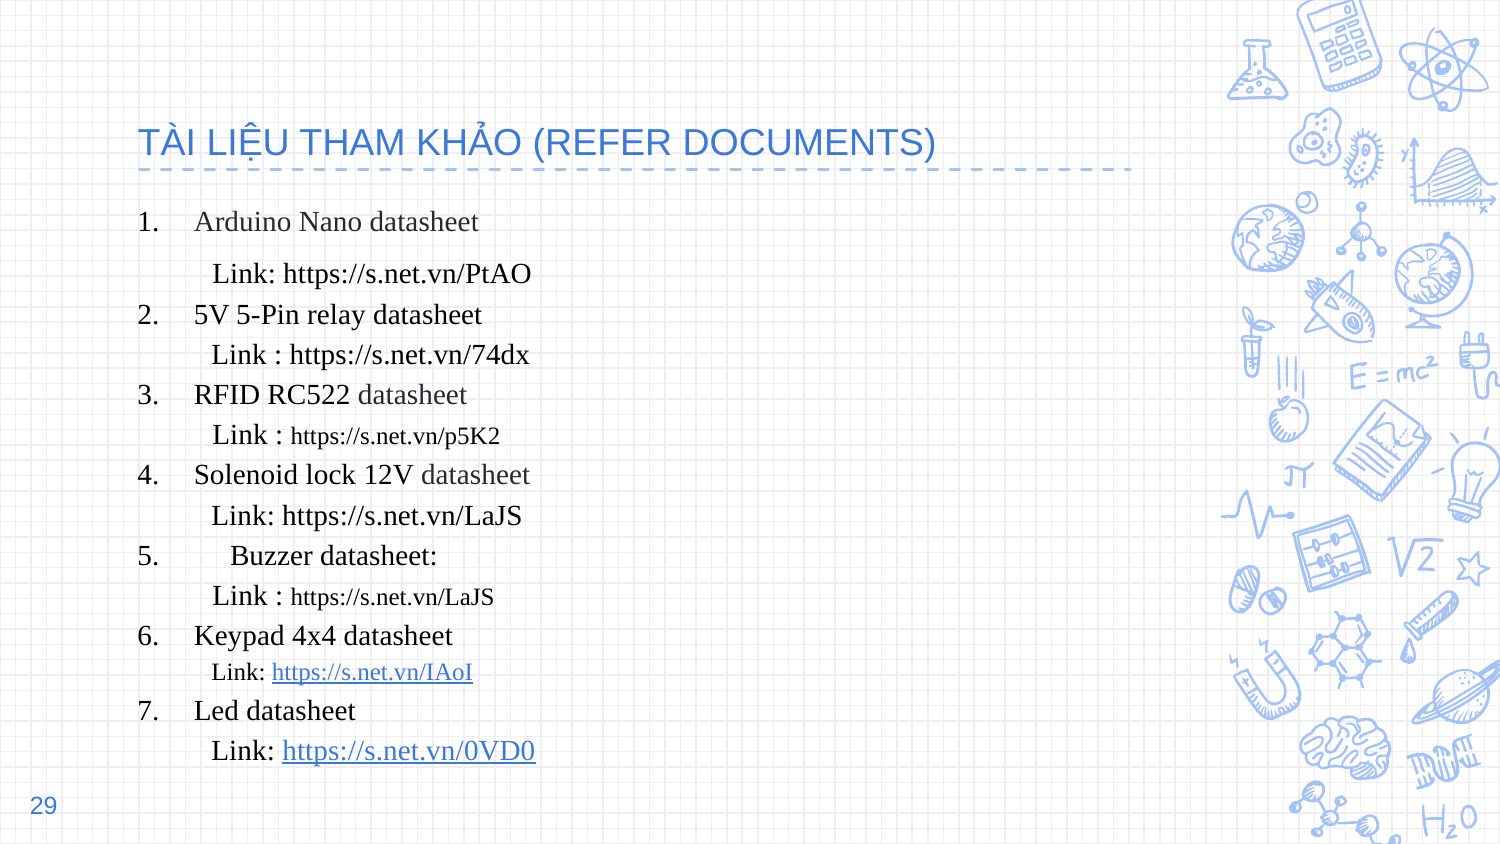

# TÀI LIỆU THAM KHẢO (REFER DOCUMENTS)
Arduino Nano datasheet
Link: https://s.net.vn/PtAO
5V 5-Pin relay datasheet
Link : https://s.net.vn/74dx
RFID RC522 datasheet
Link : https://s.net.vn/p5K2
Solenoid lock 12V datasheet
Link: https://s.net.vn/LaJS
     Buzzer datasheet:
Link : https://s.net.vn/LaJS
Keypad 4x4 datasheet
Link: https://s.net.vn/IAoI
Led datasheet
Link: https://s.net.vn/0VD0
29